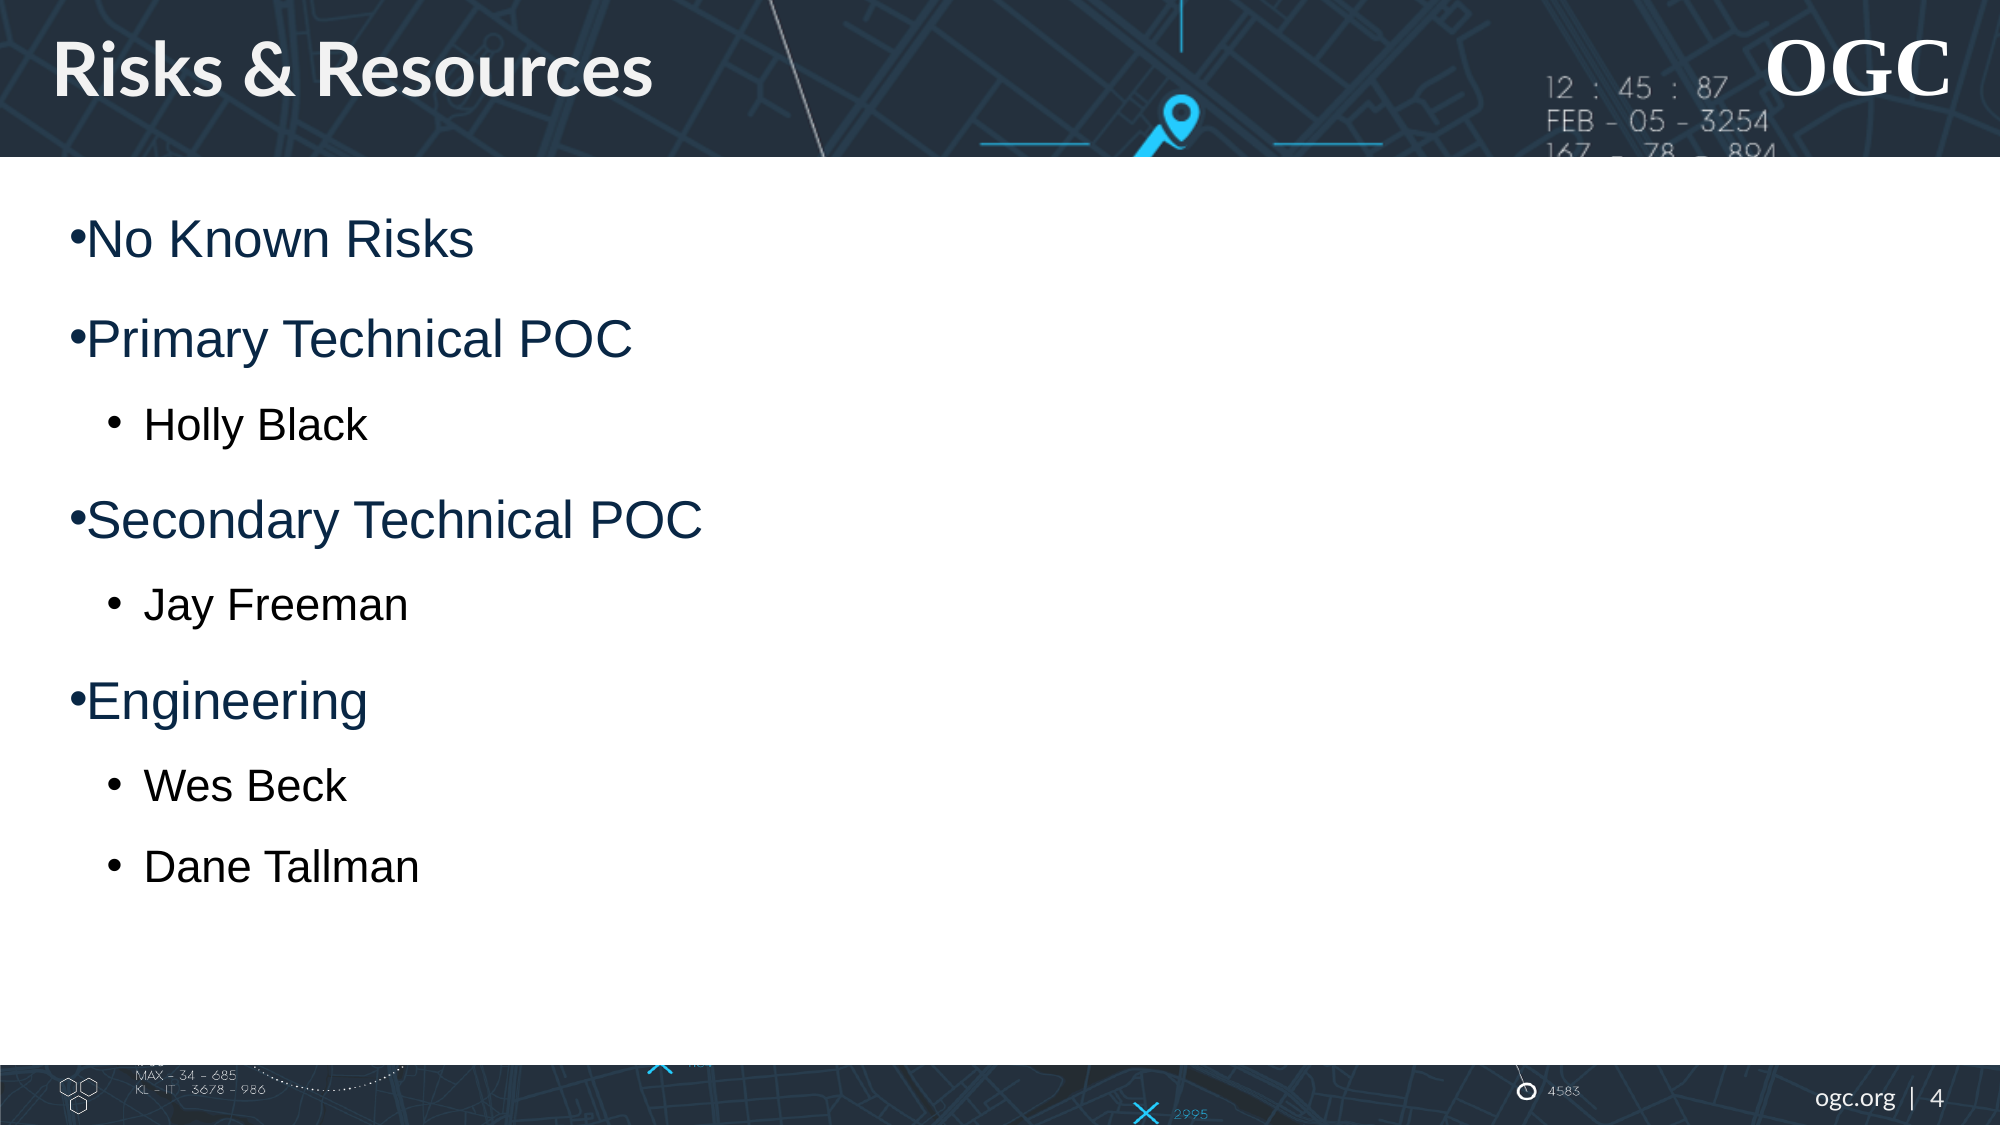

# Risks & Resources
No Known Risks
Primary Technical POC
Holly Black
Secondary Technical POC
Jay Freeman
Engineering
Wes Beck
Dane Tallman
4